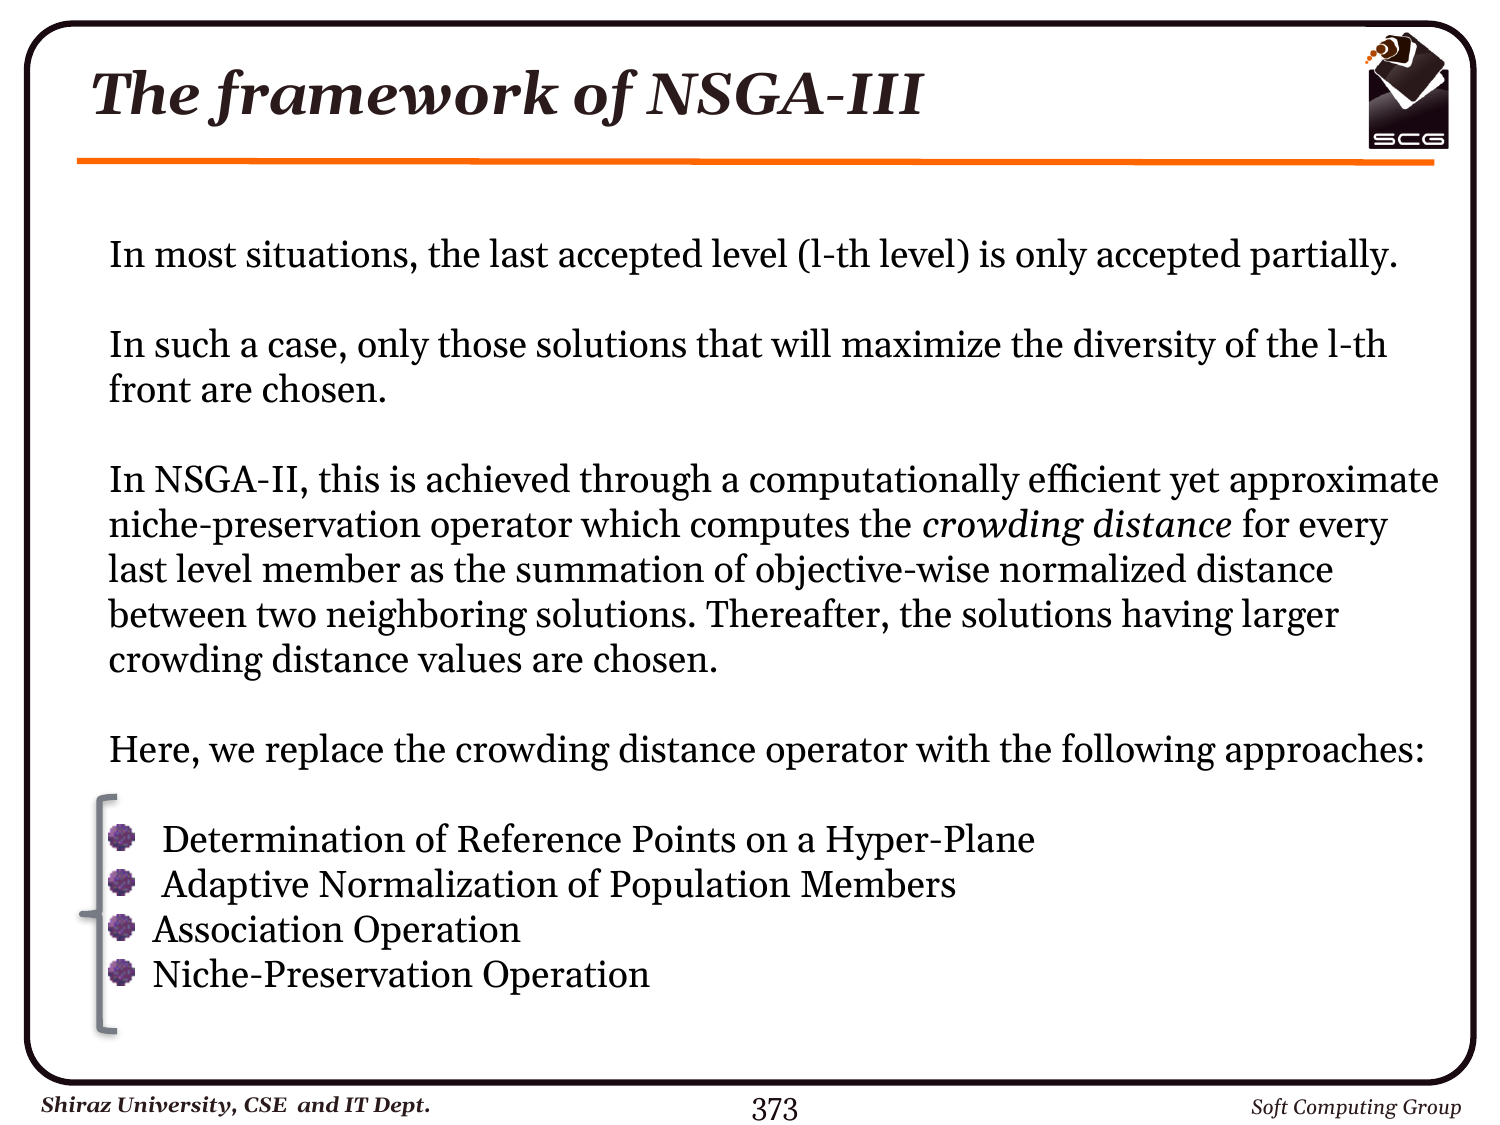

# The framework of NSGA-III
In most situations, the last accepted level (l-th level) is only accepted partially.

In such a case, only those solutions that will maximize the diversity of the l-th front are chosen.

In NSGA-II, this is achieved through a computationally efficient yet approximate niche-preservation operator which computes the crowding distance for every last level member as the summation of objective-wise normalized distance between two neighboring solutions. Thereafter, the solutions having larger
crowding distance values are chosen.

Here, we replace the crowding distance operator with the following approaches:

   Determination of Reference Points on a Hyper-Plane
   Adaptive Normalization of Population Members
  Association Operation
  Niche-Preservation Operation

373